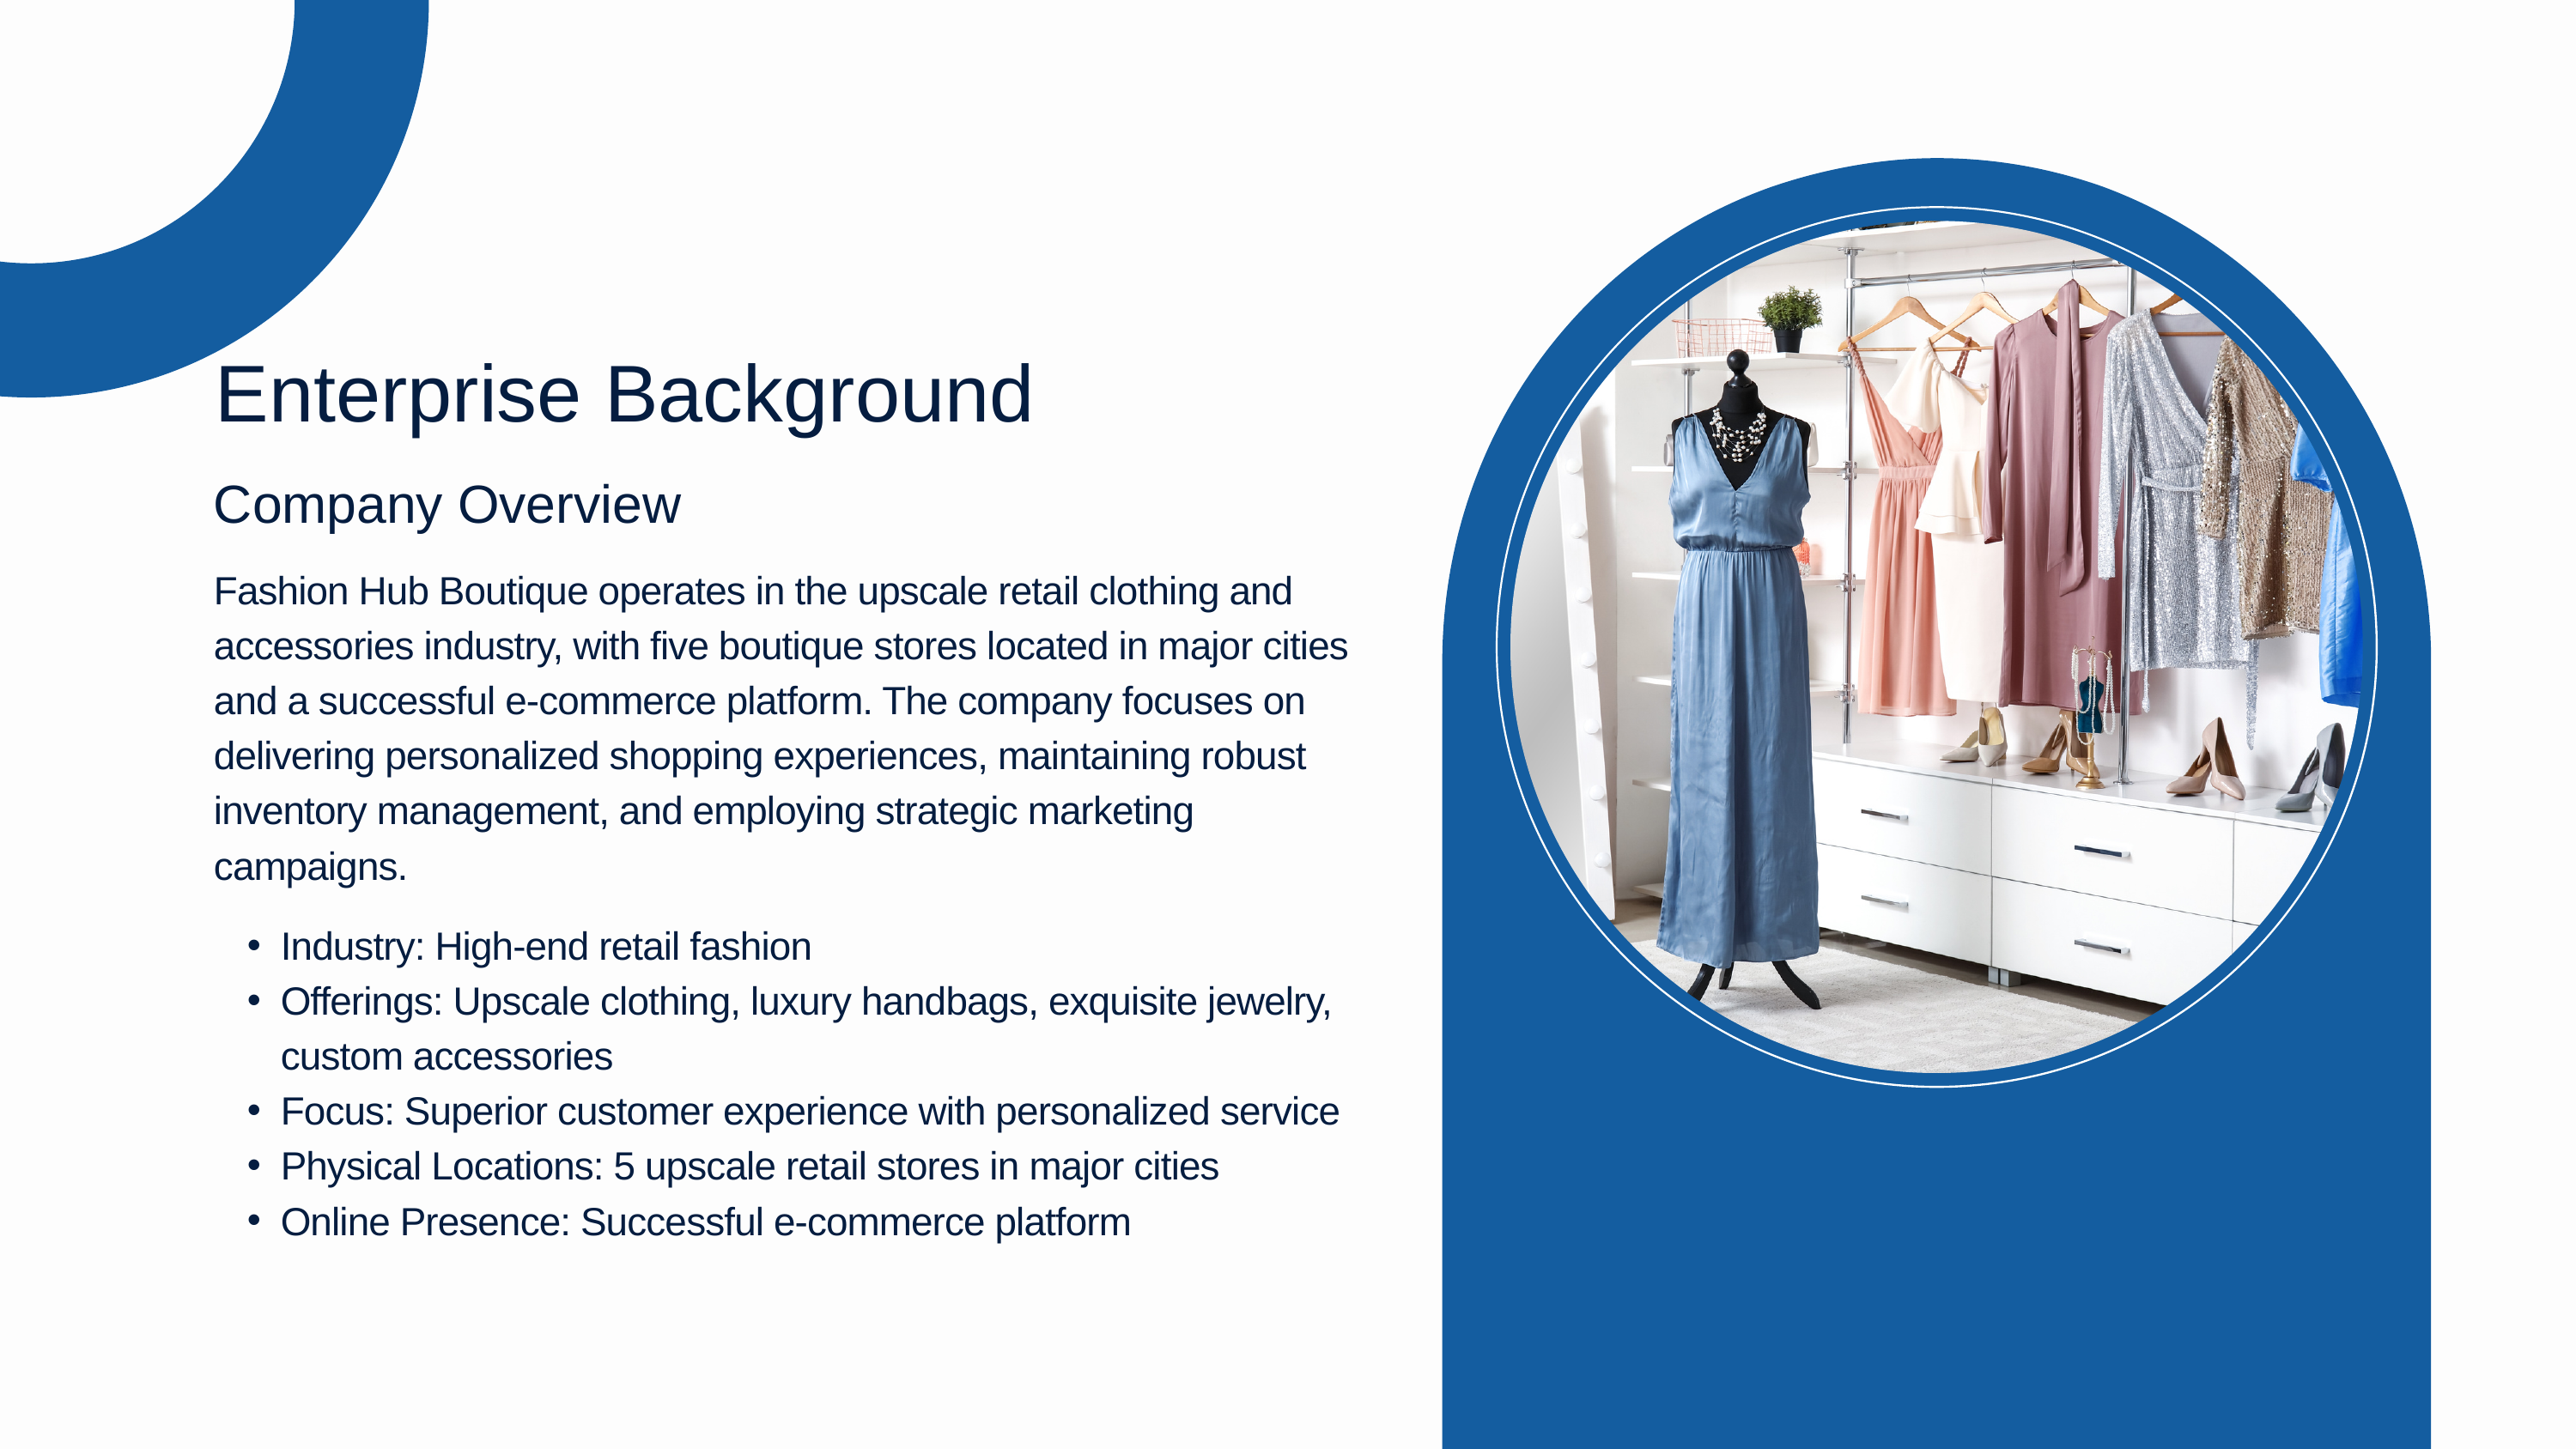

Enterprise Background
Company Overview
Fashion Hub Boutique operates in the upscale retail clothing and accessories industry, with five boutique stores located in major cities and a successful e-commerce platform. The company focuses on delivering personalized shopping experiences, maintaining robust inventory management, and employing strategic marketing campaigns.
Industry: High-end retail fashion
Offerings: Upscale clothing, luxury handbags, exquisite jewelry, custom accessories
Focus: Superior customer experience with personalized service
Physical Locations: 5 upscale retail stores in major cities
Online Presence: Successful e-commerce platform